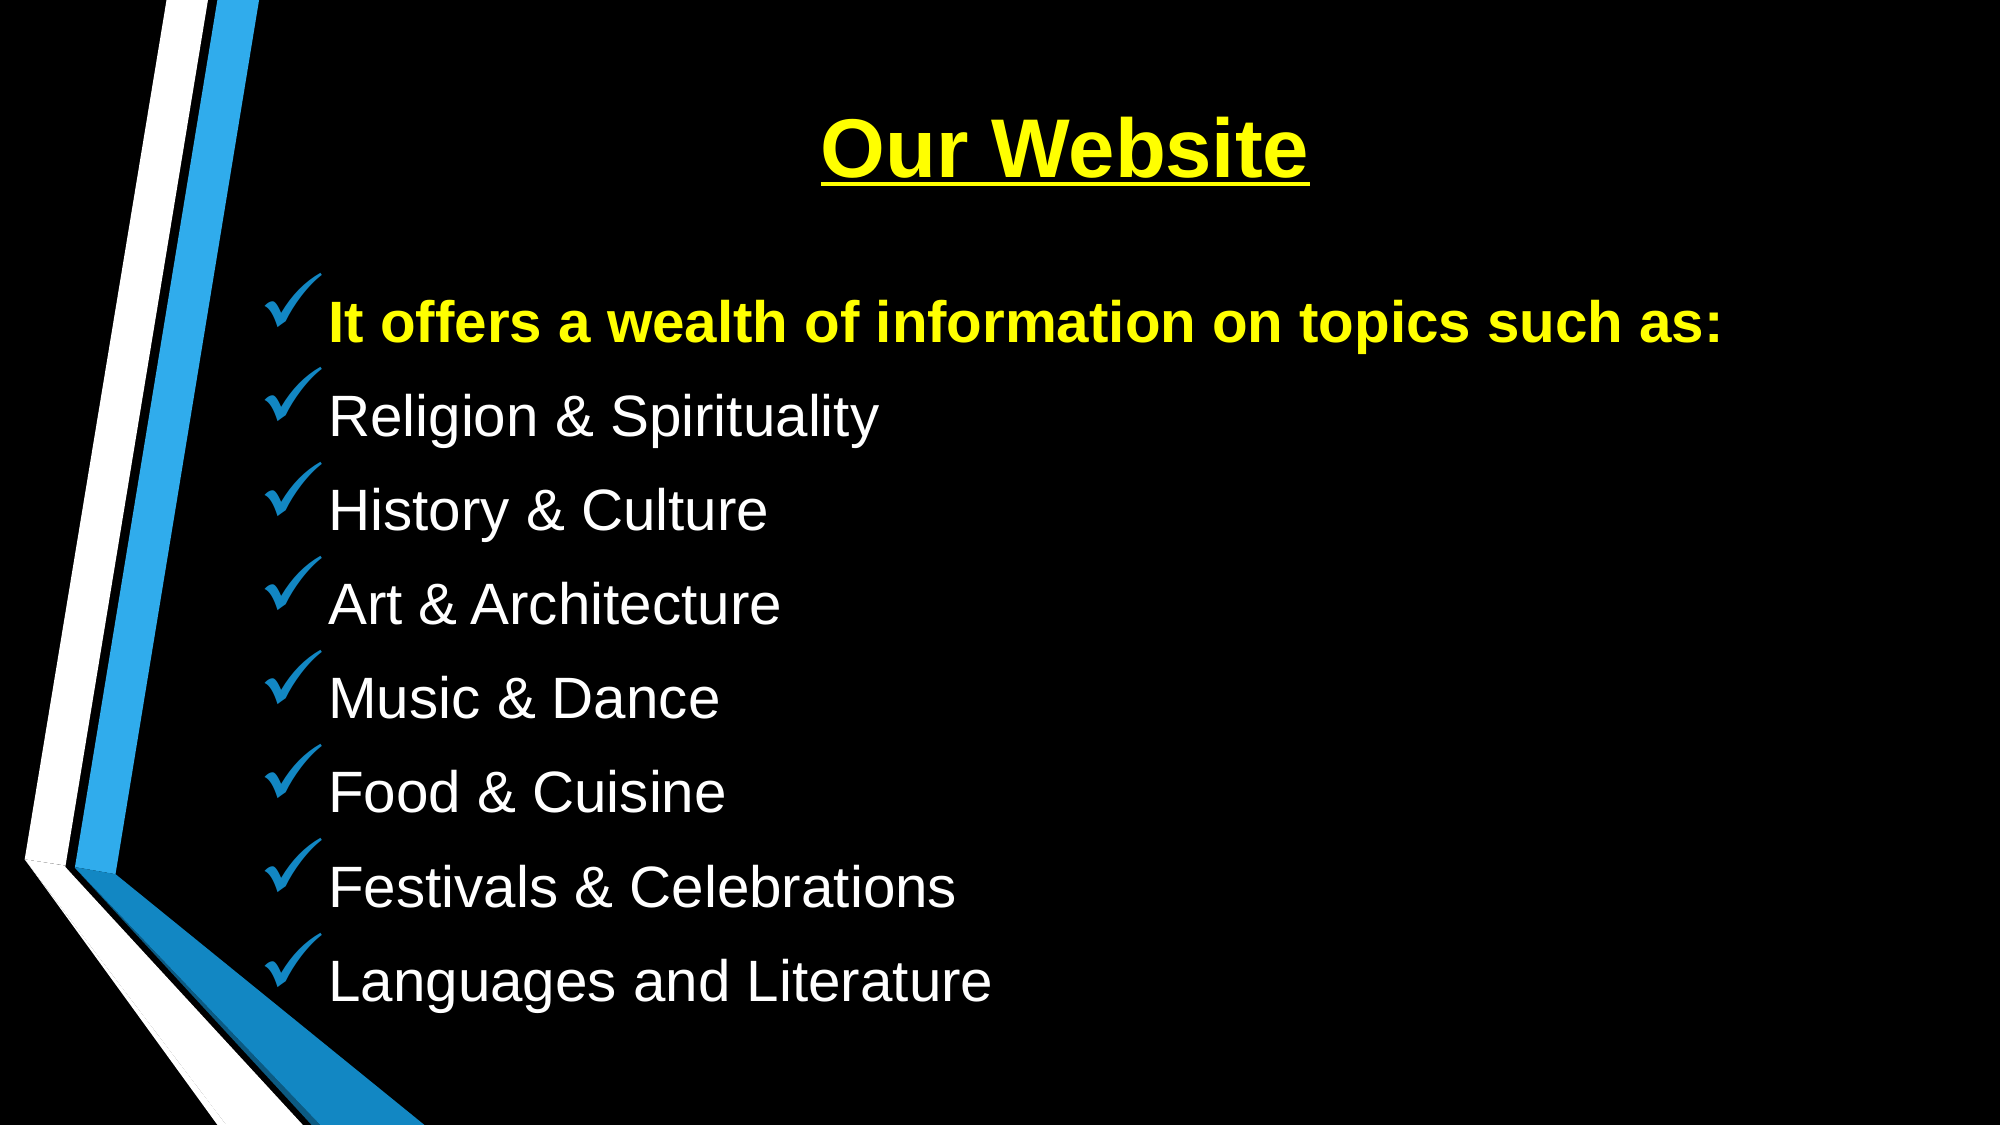

# Our Website
It offers a wealth of information on topics such as:
Religion & Spirituality
History & Culture
Art & Architecture
Music & Dance
Food & Cuisine
Festivals & Celebrations
Languages and Literature